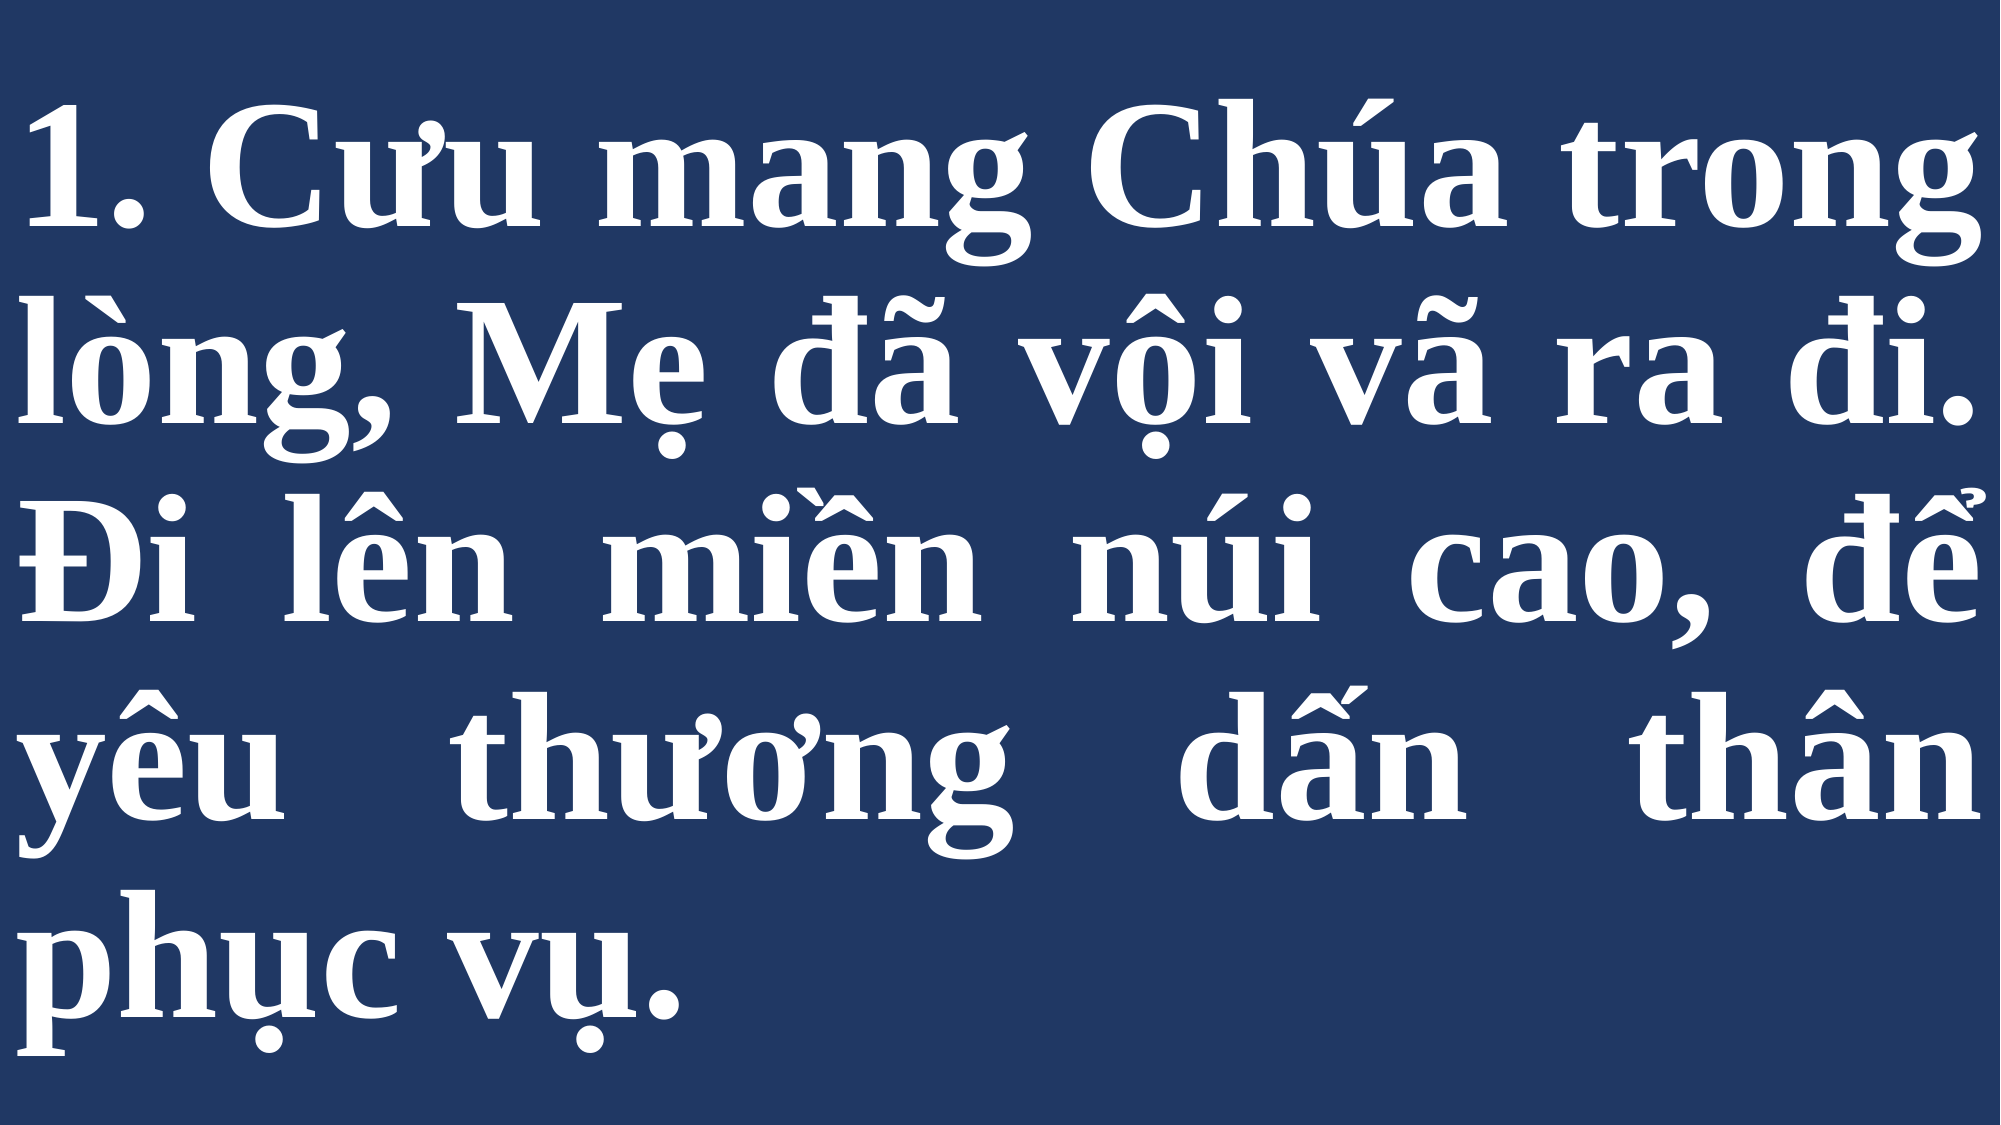

# 1. Cưu mang Chúa trong lòng, Mẹ đã vội vã ra đi. Đi lên miền núi cao, để yêu thương dấn thân phục vụ.